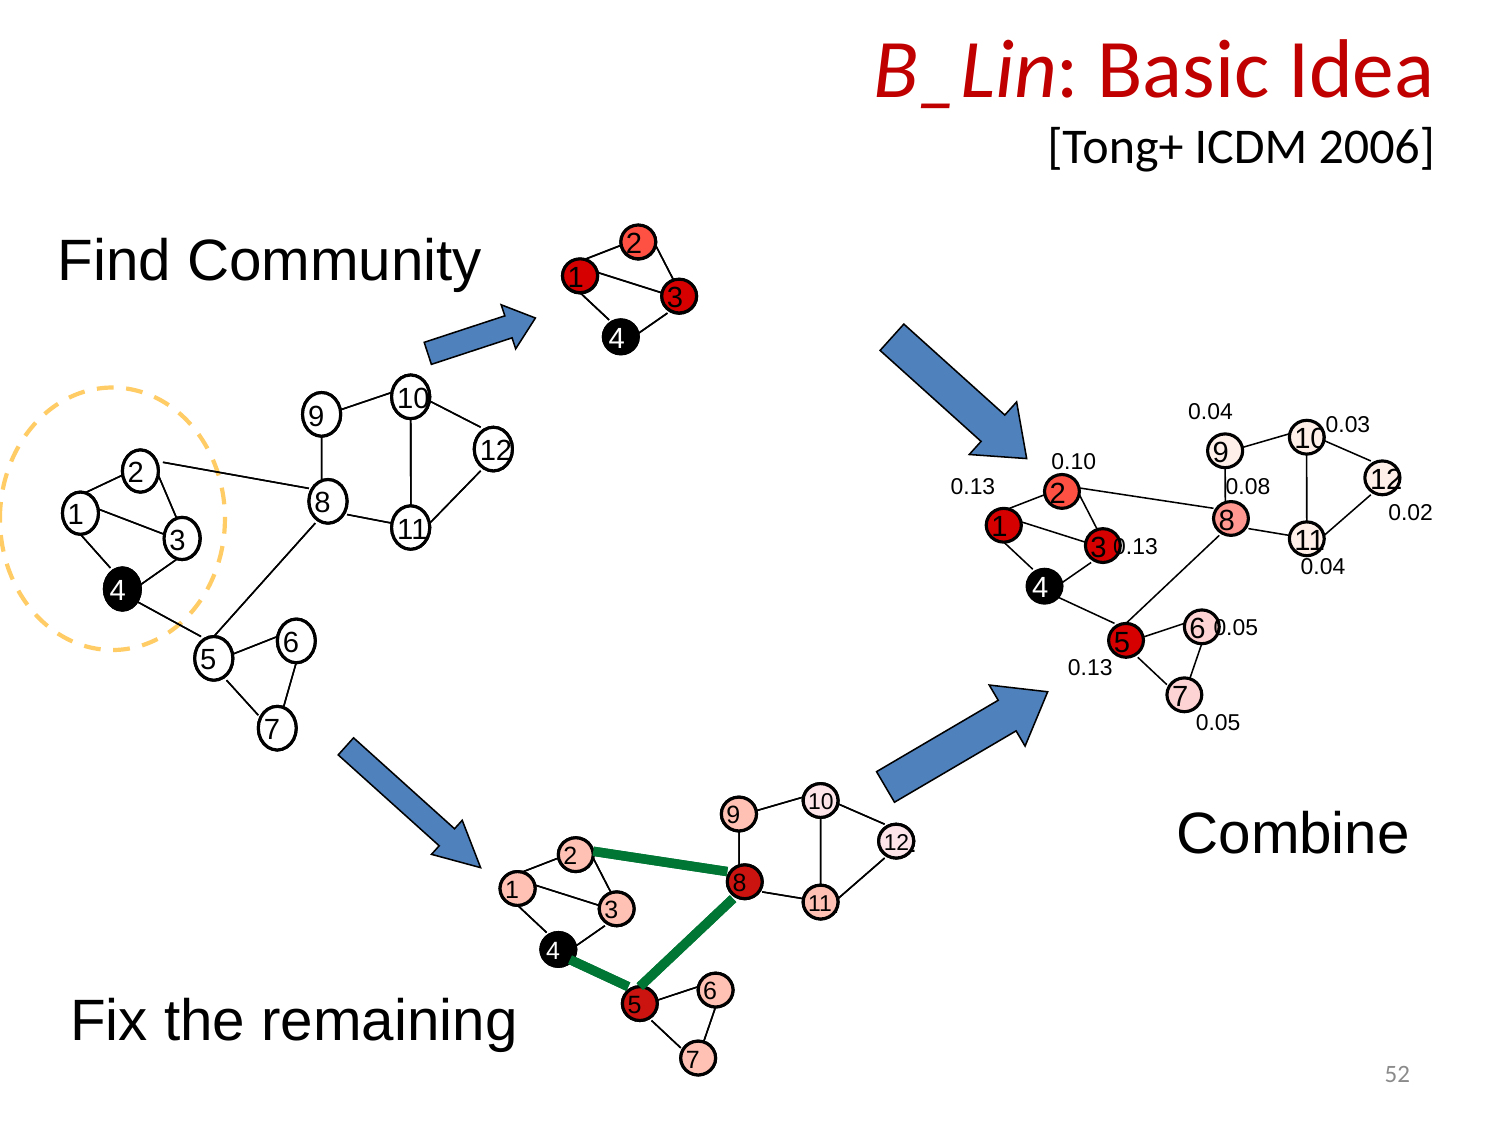

# B_Lin: Basic Idea [Tong+ ICDM 2006]
Find Community
2

1

3

4
2

1

3

4

10
9

12

8
11

6
5

7
10
9

12

8
11

6
5

7

0.04
0.03
10
9

0.10

12
0.13
0.08

2

0.02

8
1

11
0.13
3

0.04

4

0.05
6
5

0.13

7
0.05
2

1

3

4
2

1

3

4

10
9

12

2

8
1

11
3

4

6
5

7
10
9

12

2

8
1

11
3

4

6
5

7
Combine
Fix the remaining
52